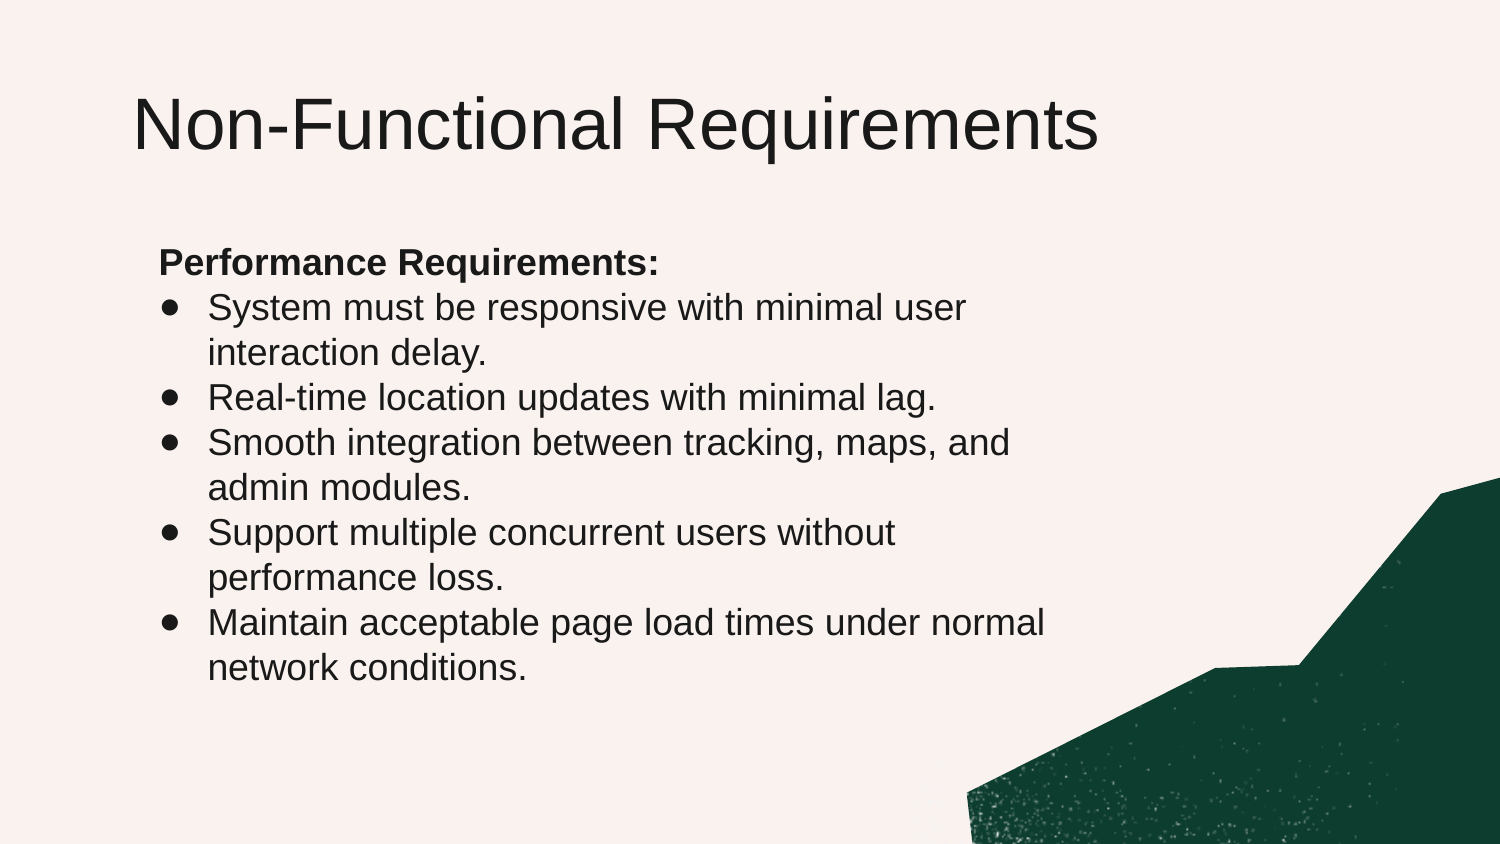

# Non-Functional Requirements
Performance Requirements:
System must be responsive with minimal user interaction delay.
Real-time location updates with minimal lag.
Smooth integration between tracking, maps, and admin modules.
Support multiple concurrent users without performance loss.
Maintain acceptable page load times under normal network conditions.